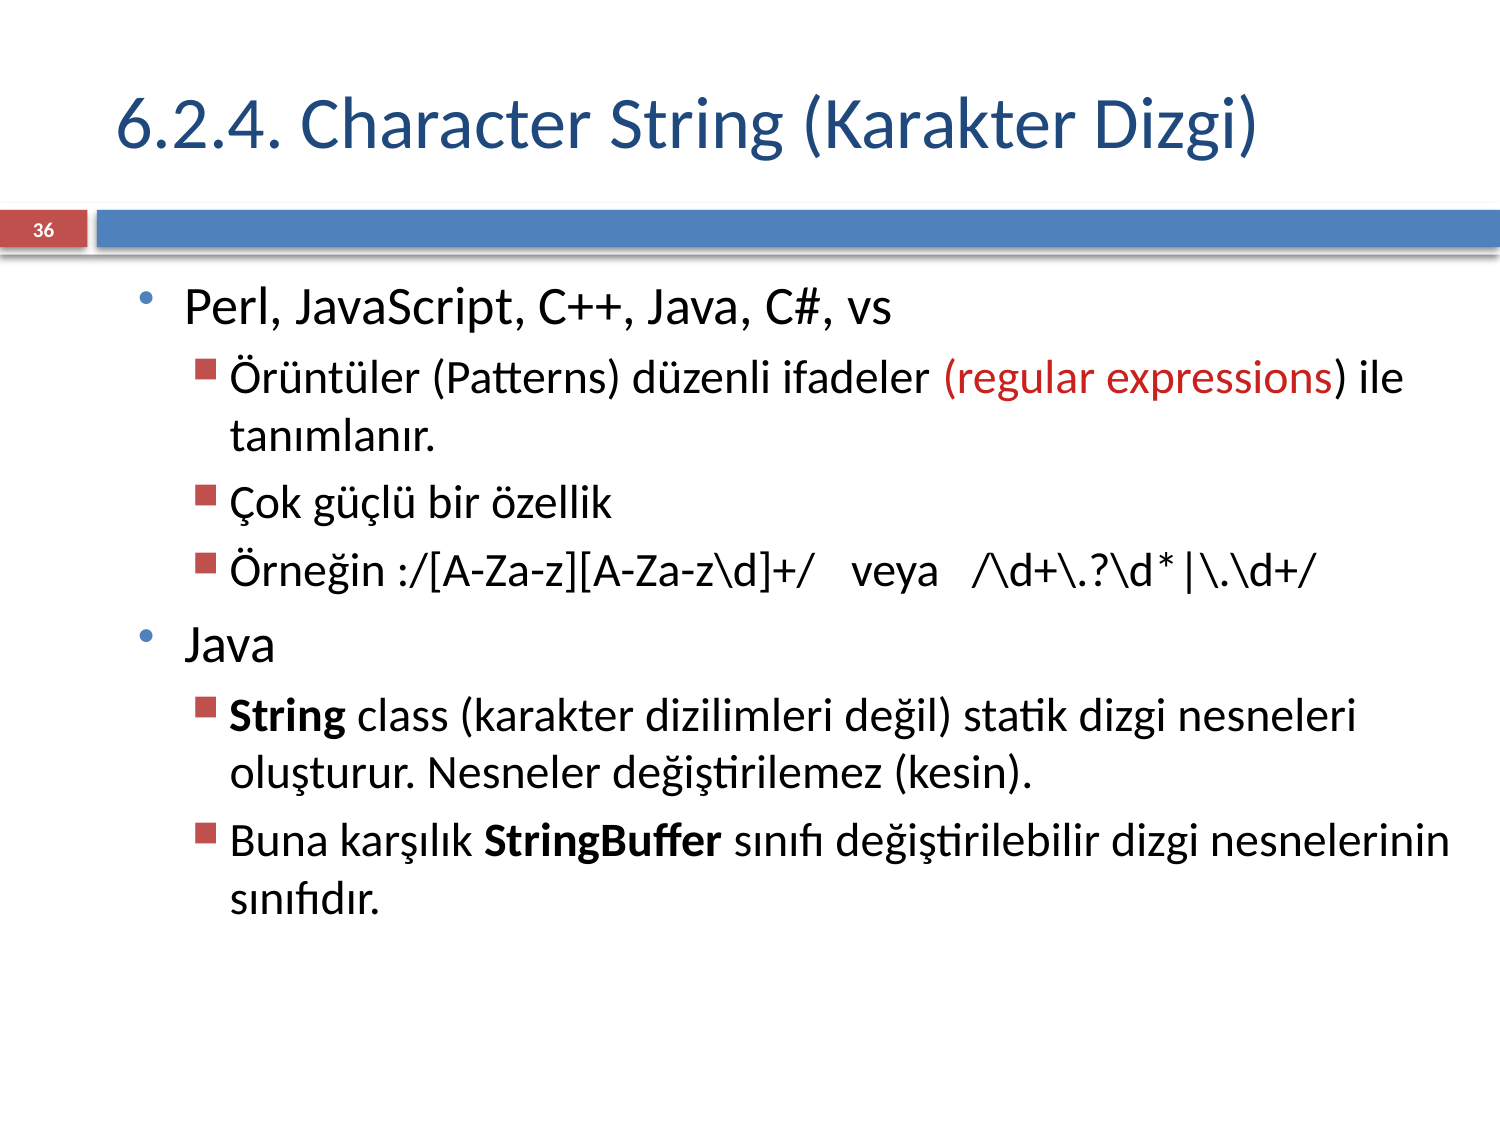

6.2.4. Character String (Karakter Dizgi)
36
Perl, JavaScript, C++, Java, C#, vs
Örüntüler (Patterns) düzenli ifadeler (regular expressions) ile tanımlanır.
Çok güçlü bir özellik
Örneğin :/[A-Za-z][A-Za-z\d]+/	  veya   /\d+\.?\d*|\.\d+/
Java
String class (karakter dizilimleri değil) statik dizgi nesneleri oluşturur. Nesneler değiştirilemez (kesin).
Buna karşılık StringBuffer sınıfı değiştirilebilir dizgi nesnelerinin sınıfıdır.